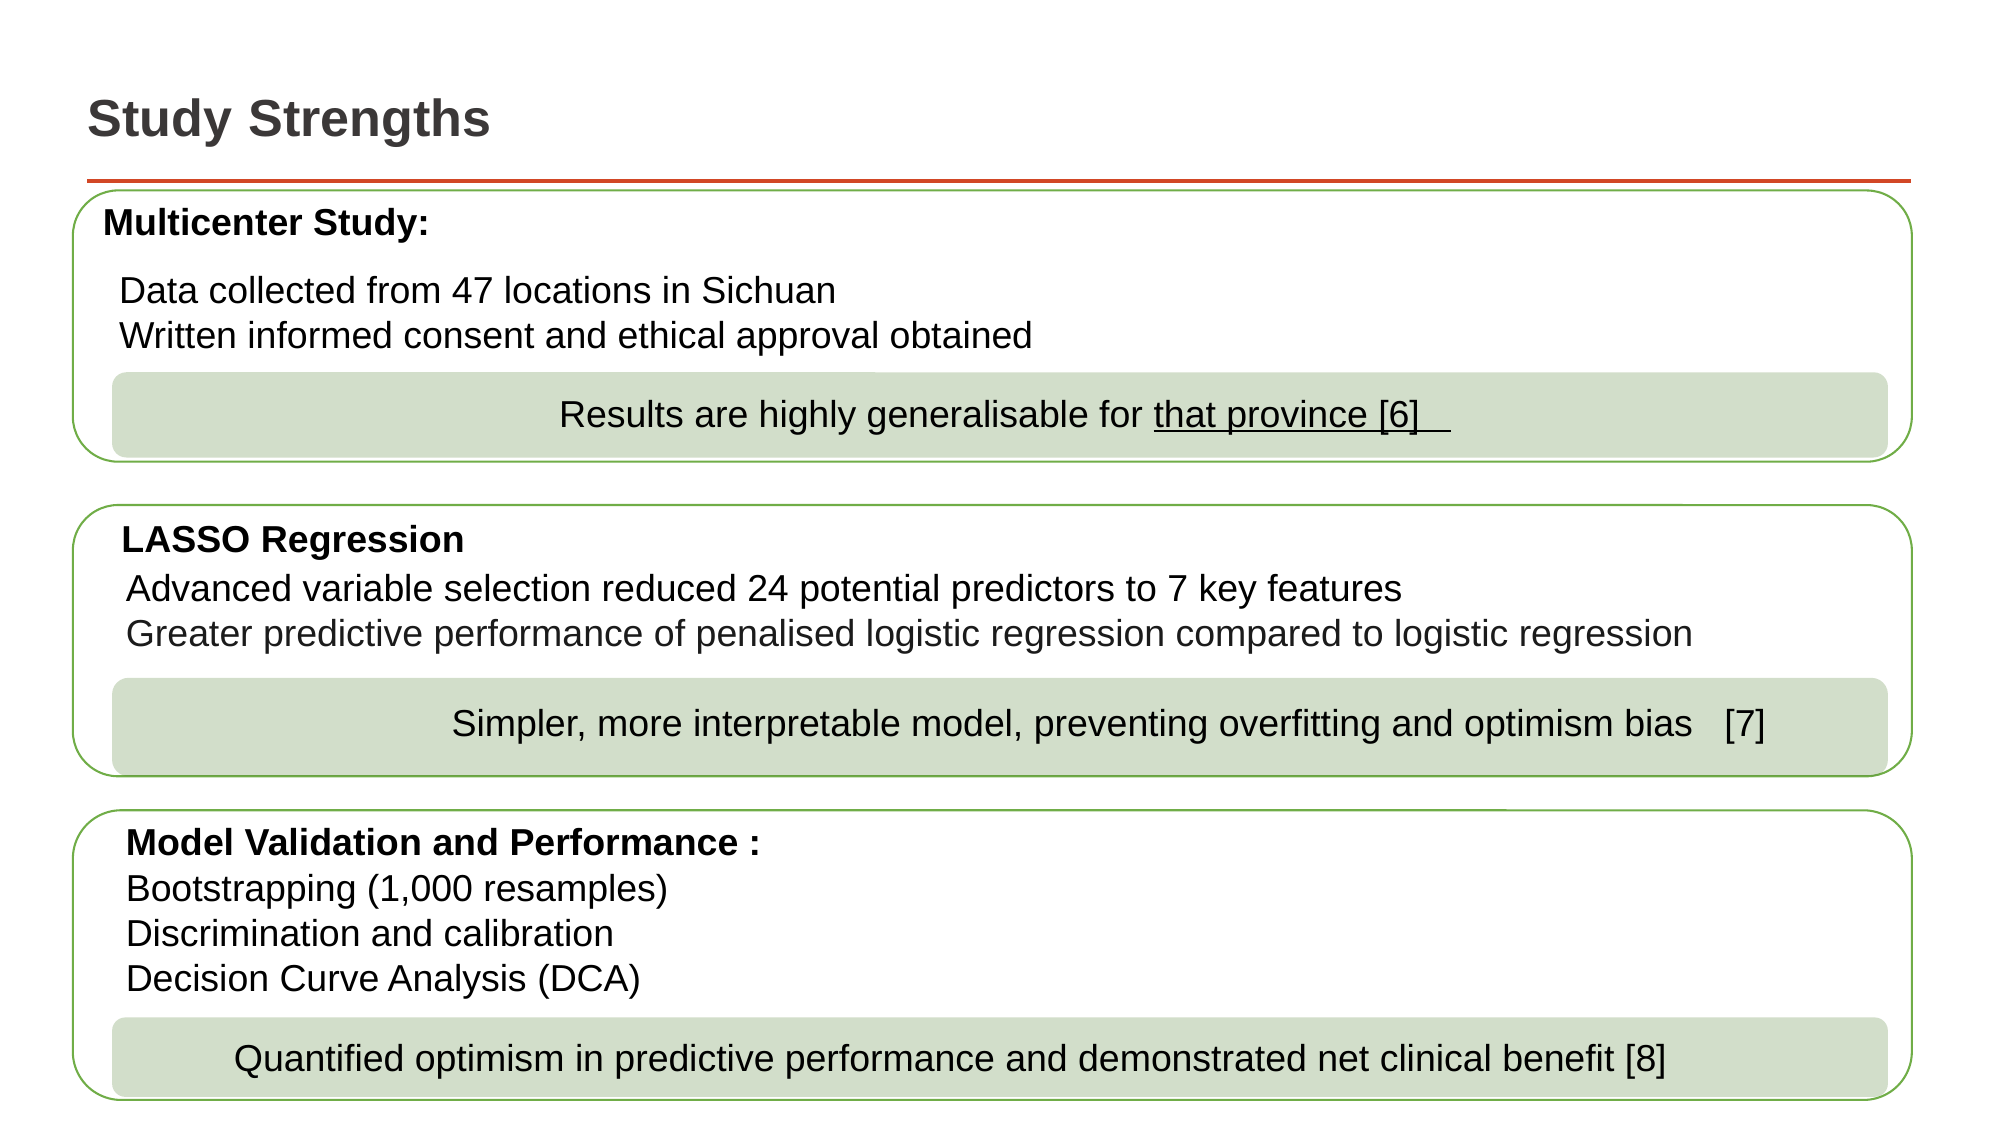

# Study Strengths

Multicenter Study:
Data collected from 47 locations in Sichuan
Written informed consent and ethical approval obtained

Results are highly generalisable for that province [6]

LASSO Regression
Advanced variable selection reduced 24 potential predictors to 7 key features
Greater predictive performance of penalised logistic regression compared to logistic regression

Simpler, more interpretable model, preventing overfitting and optimism bias   [7]

Model Validation and Performance :
Bootstrapping (1,000 resamples)
Discrimination and calibration
Decision Curve Analysis (DCA)

Quantified optimism in predictive performance and demonstrated net clinical benefit [8]